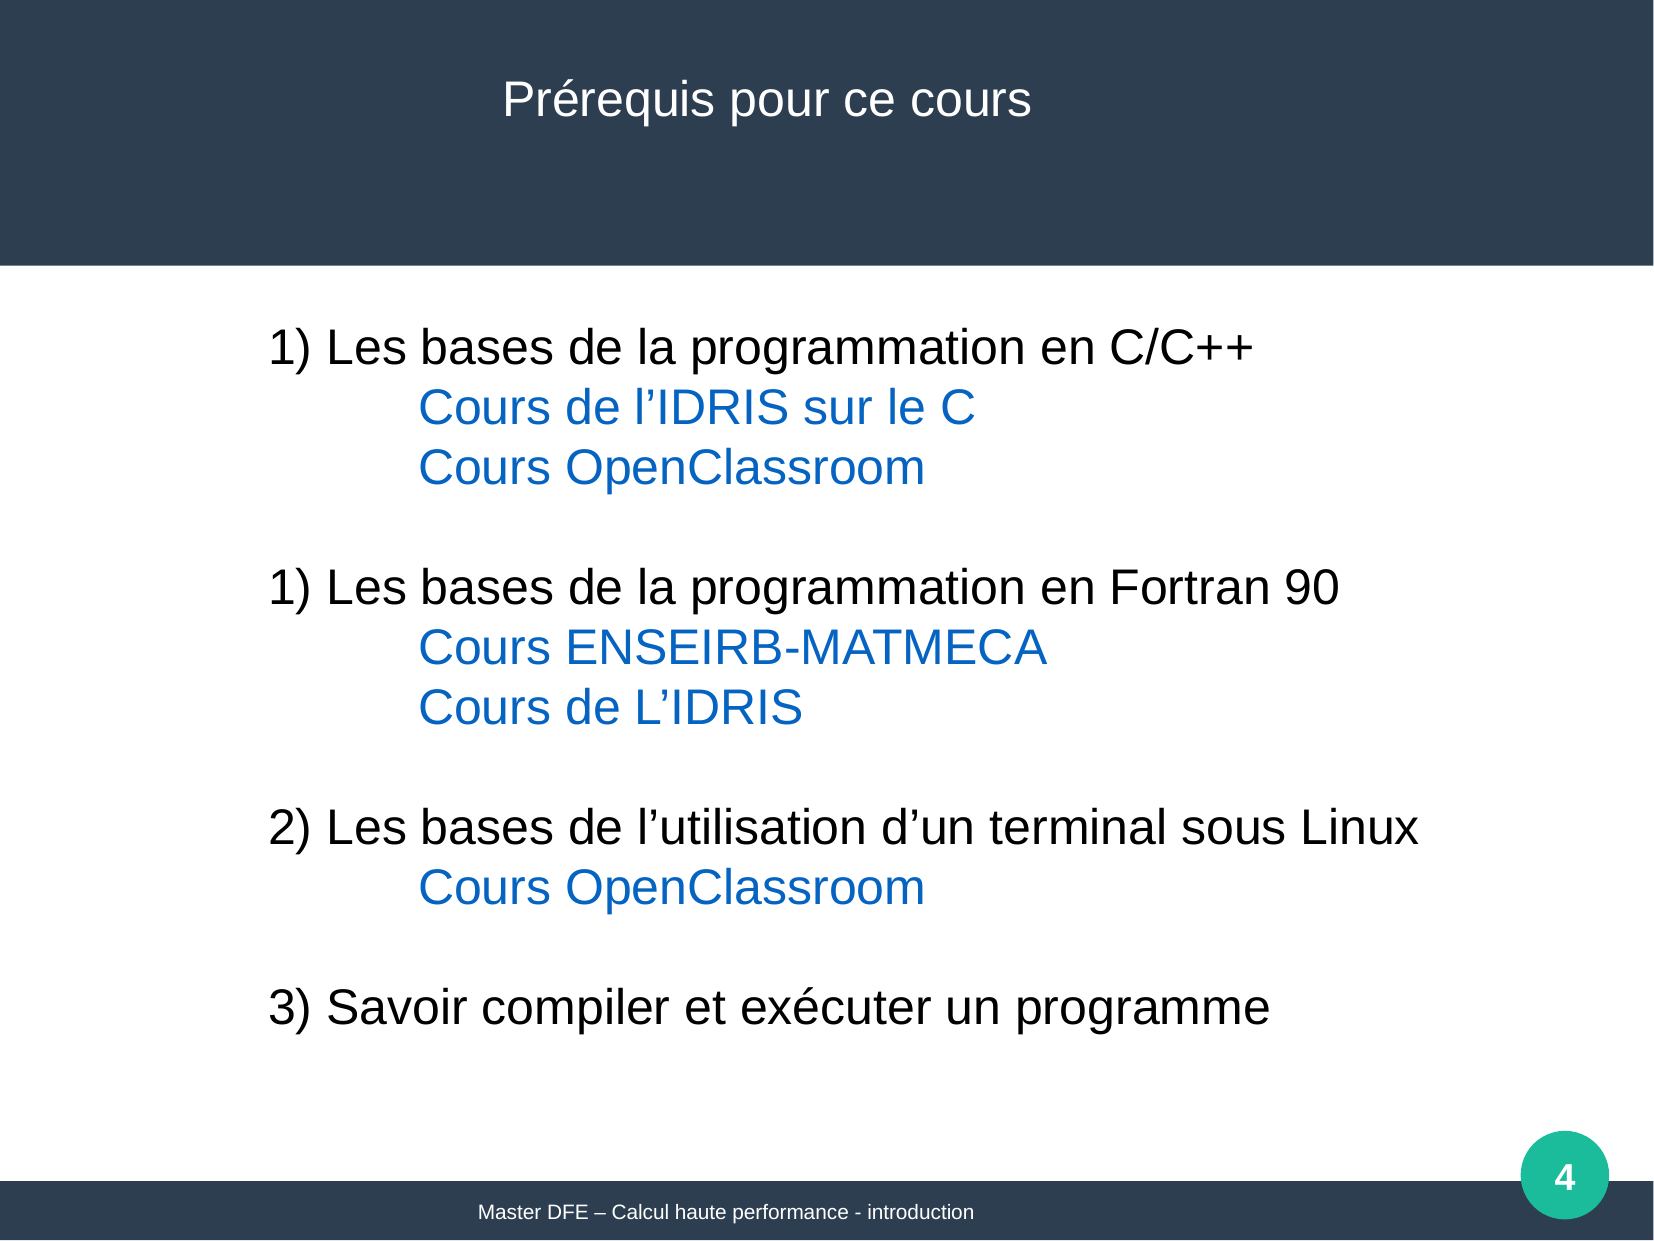

Prérequis pour ce cours
1) Les bases de la programmation en C/C++
	Cours de l’IDRIS sur le C
	Cours OpenClassroom

1) Les bases de la programmation en Fortran 90
	Cours ENSEIRB-MATMECA
	Cours de L’IDRIS

2) Les bases de l’utilisation d’un terminal sous Linux
	Cours OpenClassroom

3) Savoir compiler et exécuter un programme
4
Master DFE – Calcul haute performance - introduction